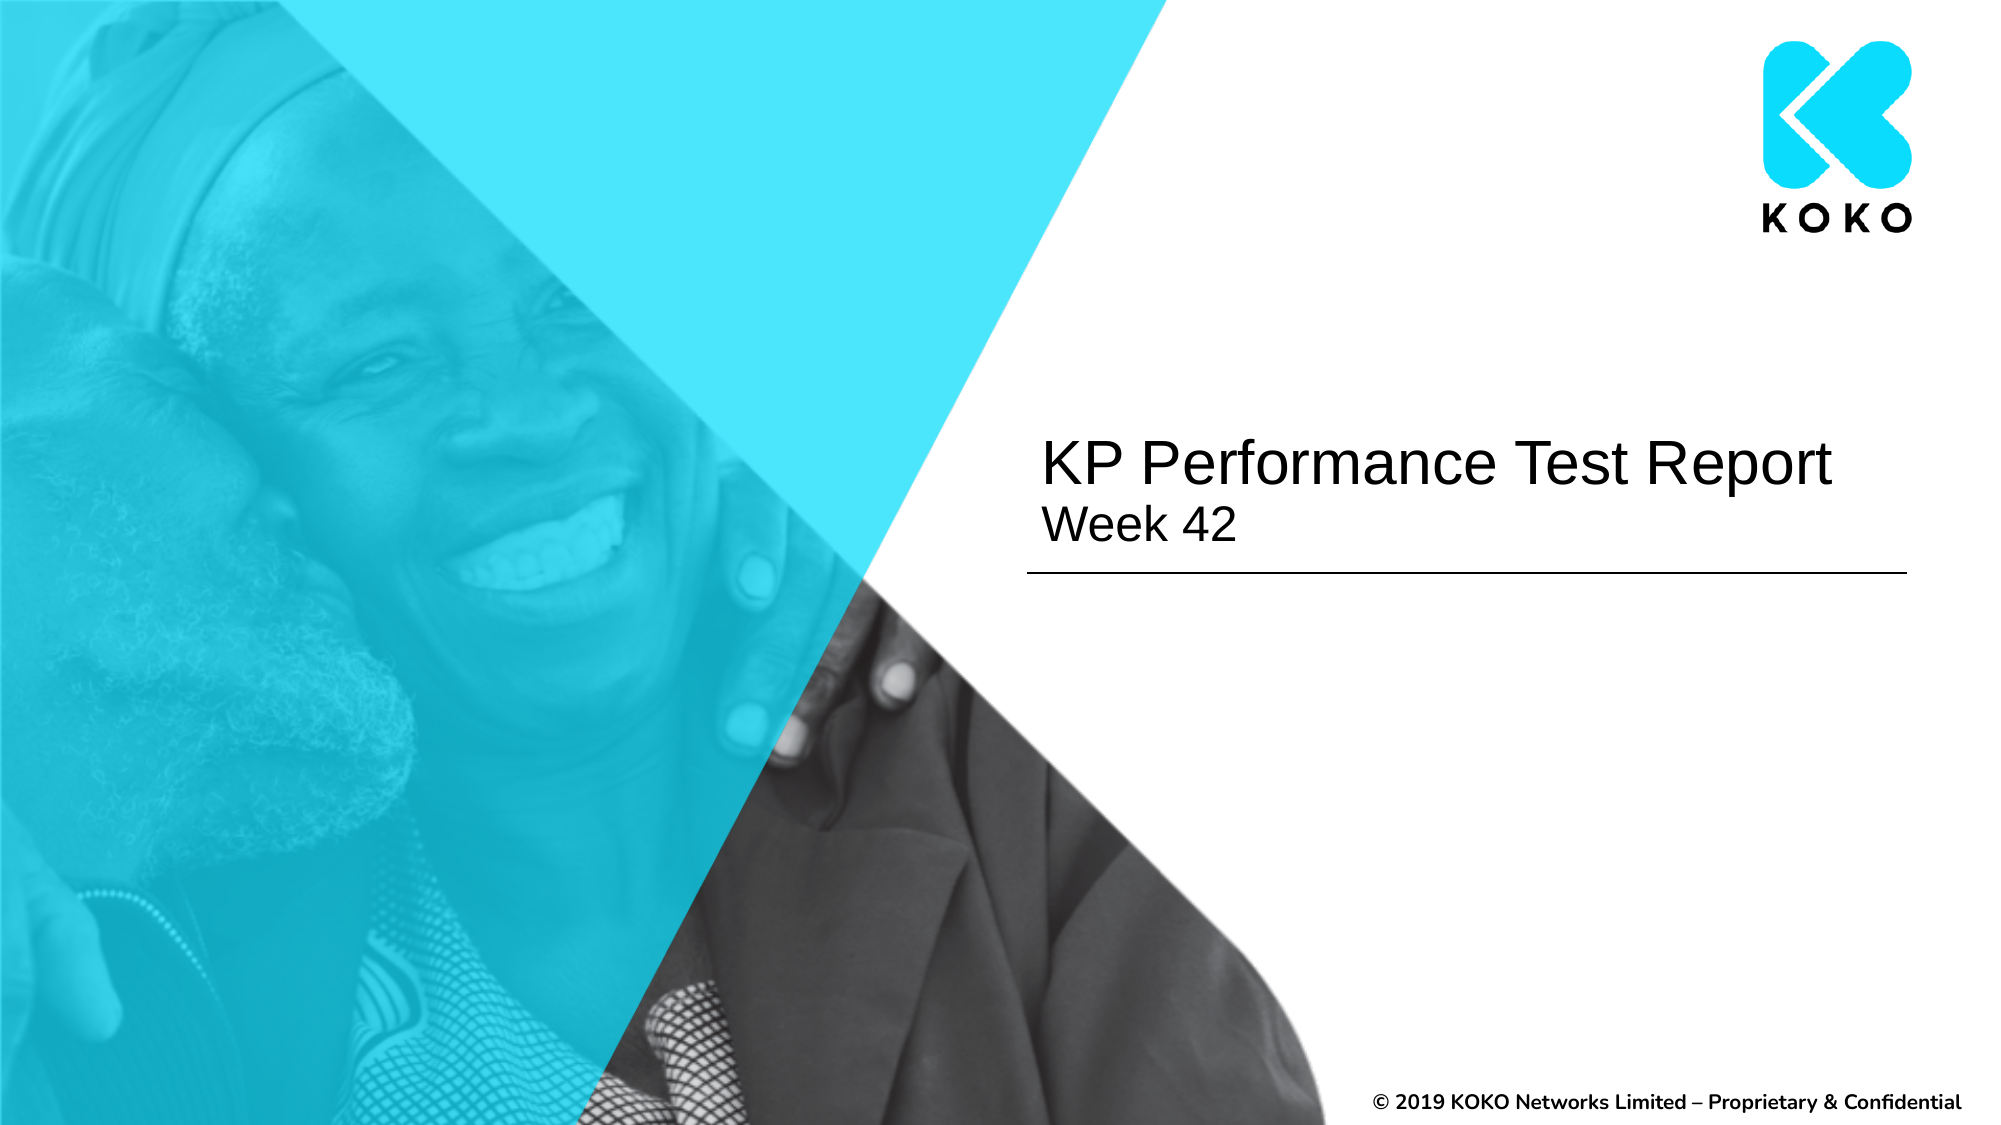

# KP Performance Test Report Week 42